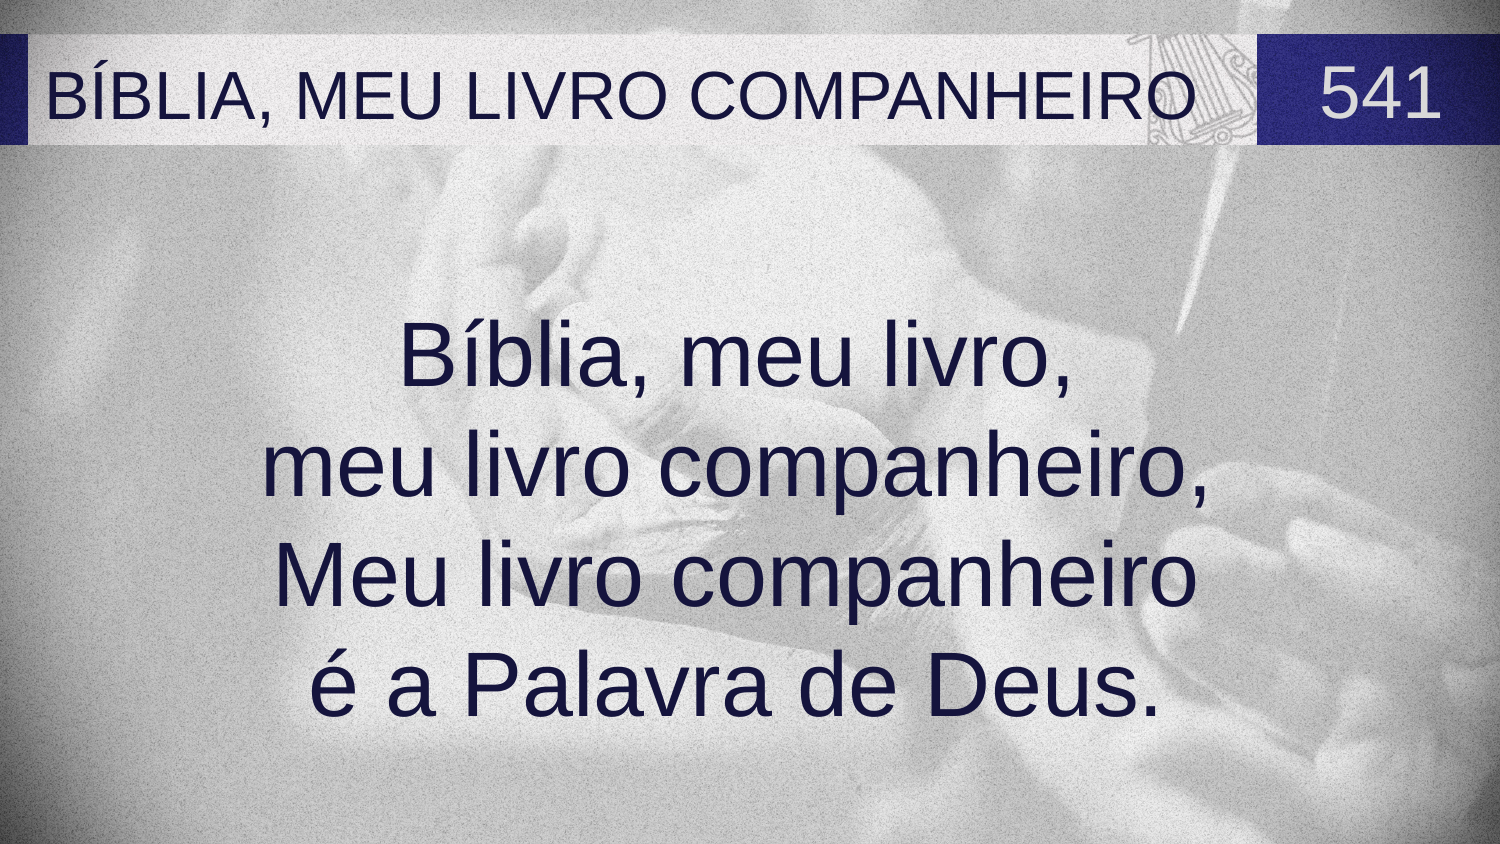

# BÍBLIA, MEU LIVRO COMPANHEIRO
541
Bíblia, meu livro,
meu livro companheiro,
Meu livro companheiro
é a Palavra de Deus.